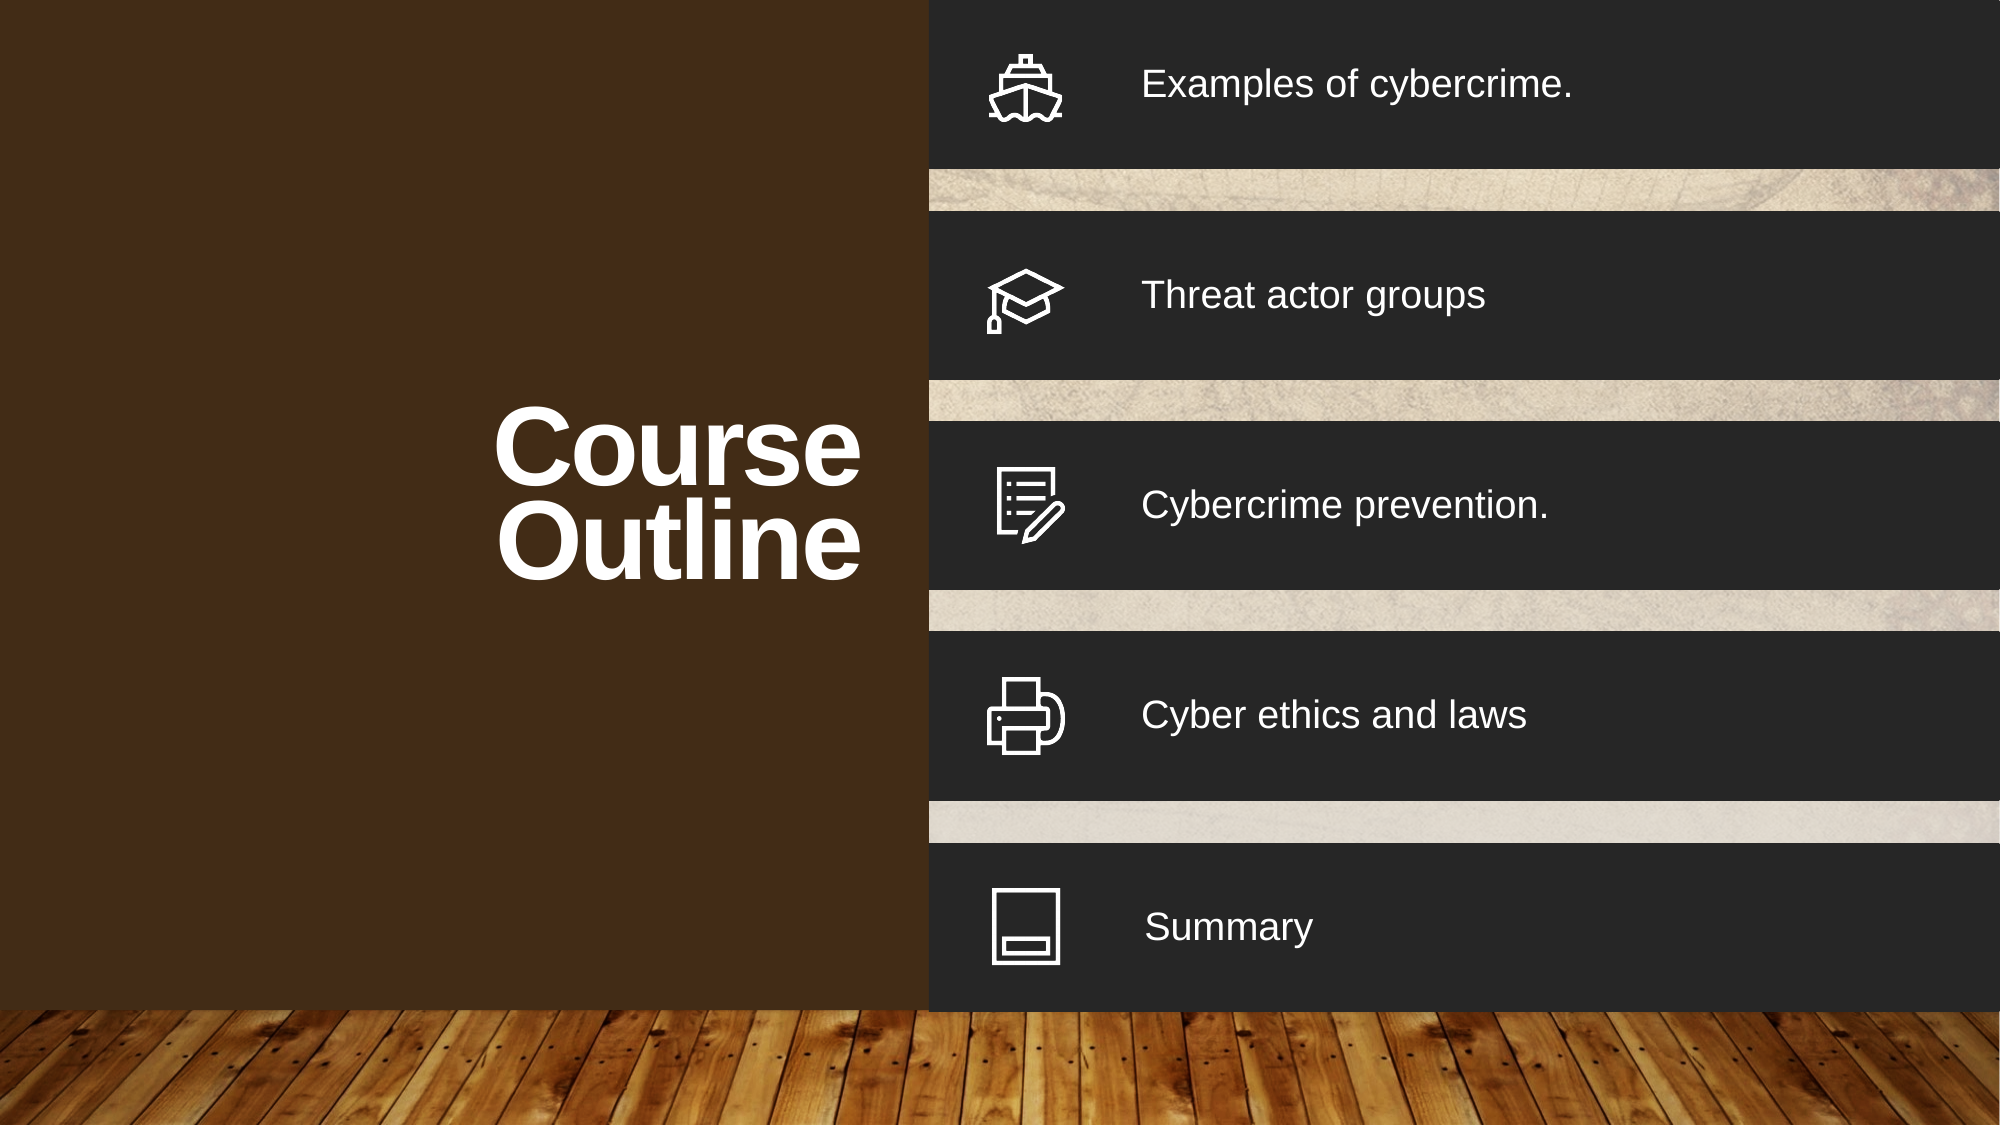

Examples of cybercrime.
Threat actor groups
Cybercrime prevention.
Cyber ethics and laws

Course
Outline
Summary
PAGE 3